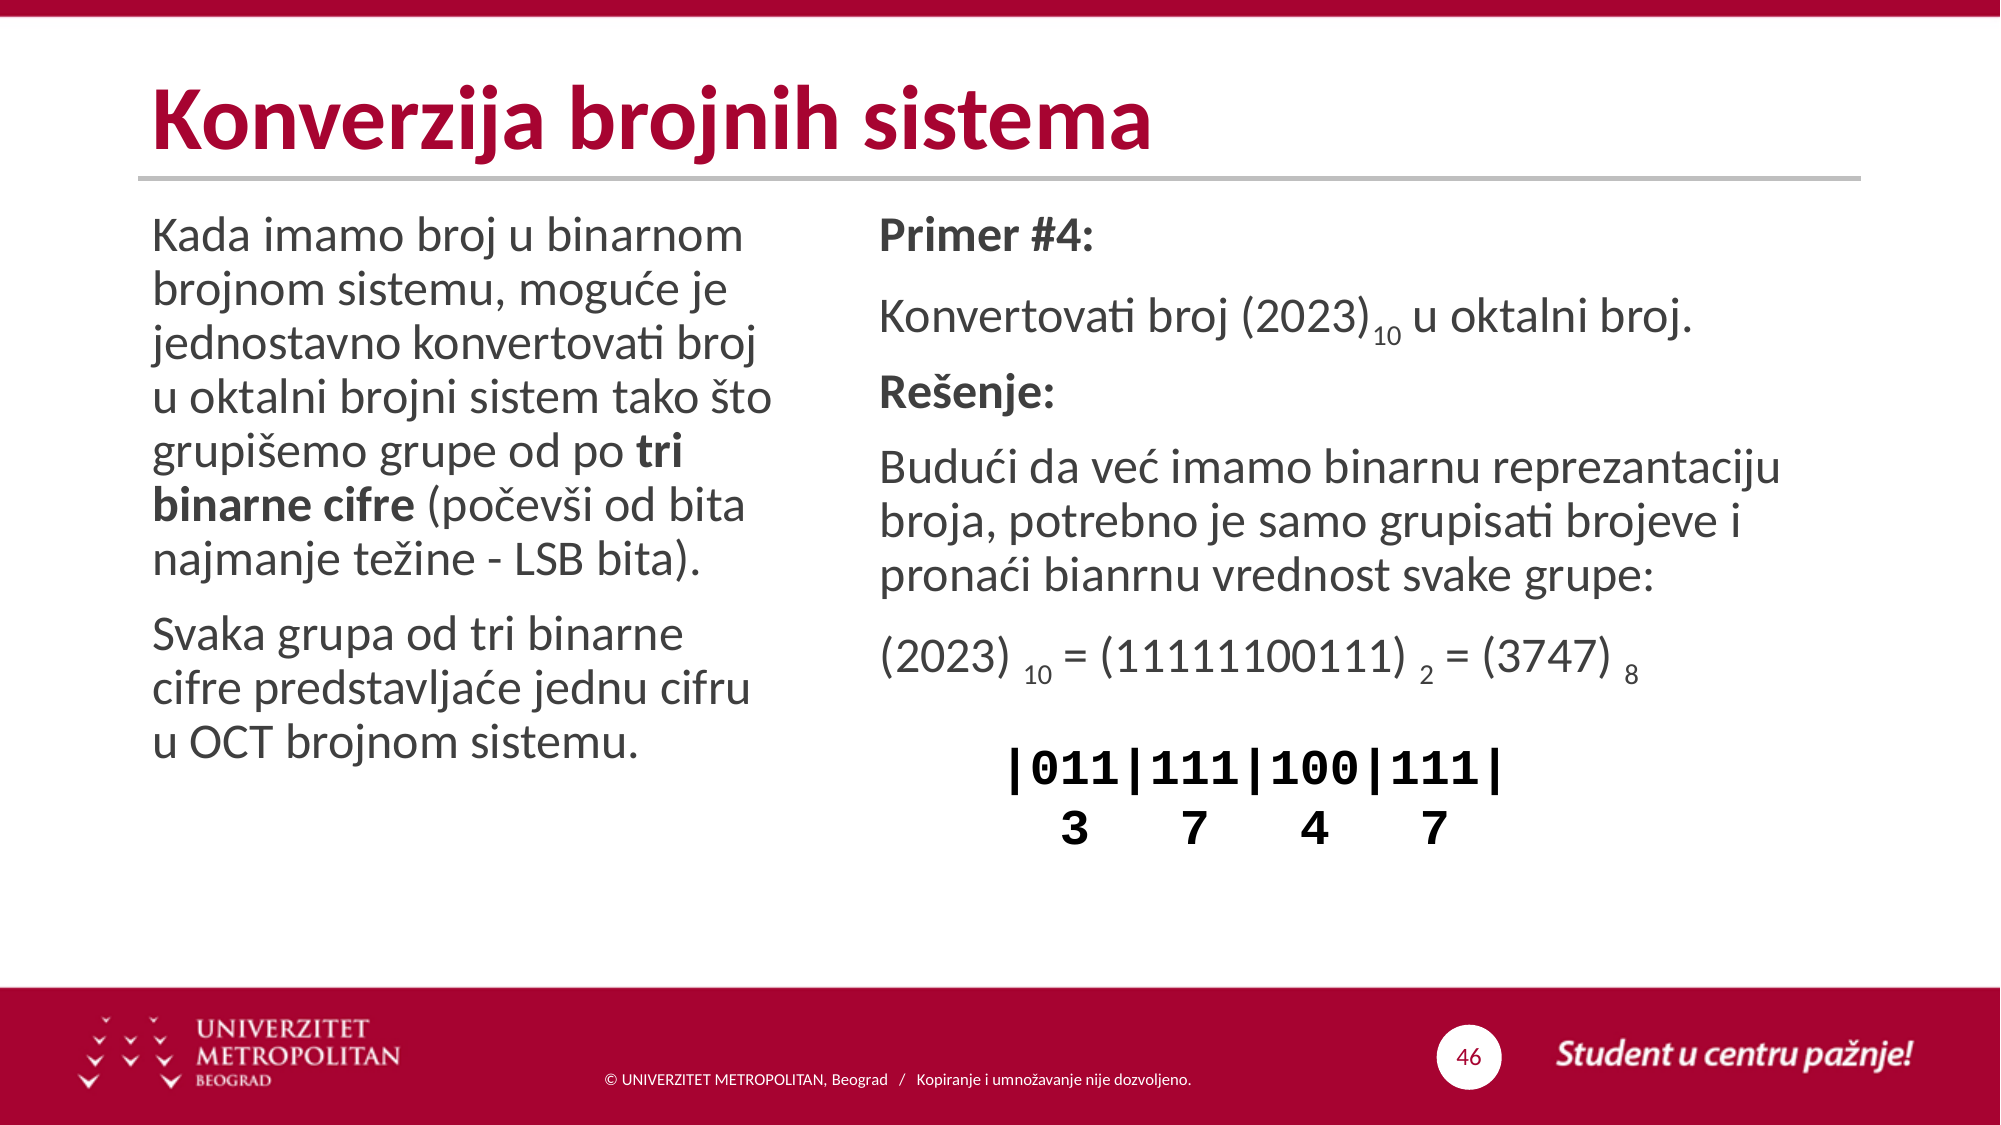

# Konverzija brojnih sistema
Kada imamo broj u binarnom brojnom sistemu, moguće je jednostavno konvertovati broj u oktalni brojni sistem tako što grupišemo grupe od po tri binarne cifre (počevši od bita najmanje težine - LSB bita).
Svaka grupa od tri binarne cifre predstavljaće jednu cifru u OCT brojnom sistemu.

Primer #4:
Konvertovati broj (2023)10 u oktalni broj.
Rešenje:
Budući da već imamo binarnu reprezantaciju broja, potrebno je samo grupisati brojeve i pronaći bianrnu vrednost svake grupe:
(2023) 10 = (11111100111) 2 = (3747) 8

|011|111|100|111|
  3   7   4   7